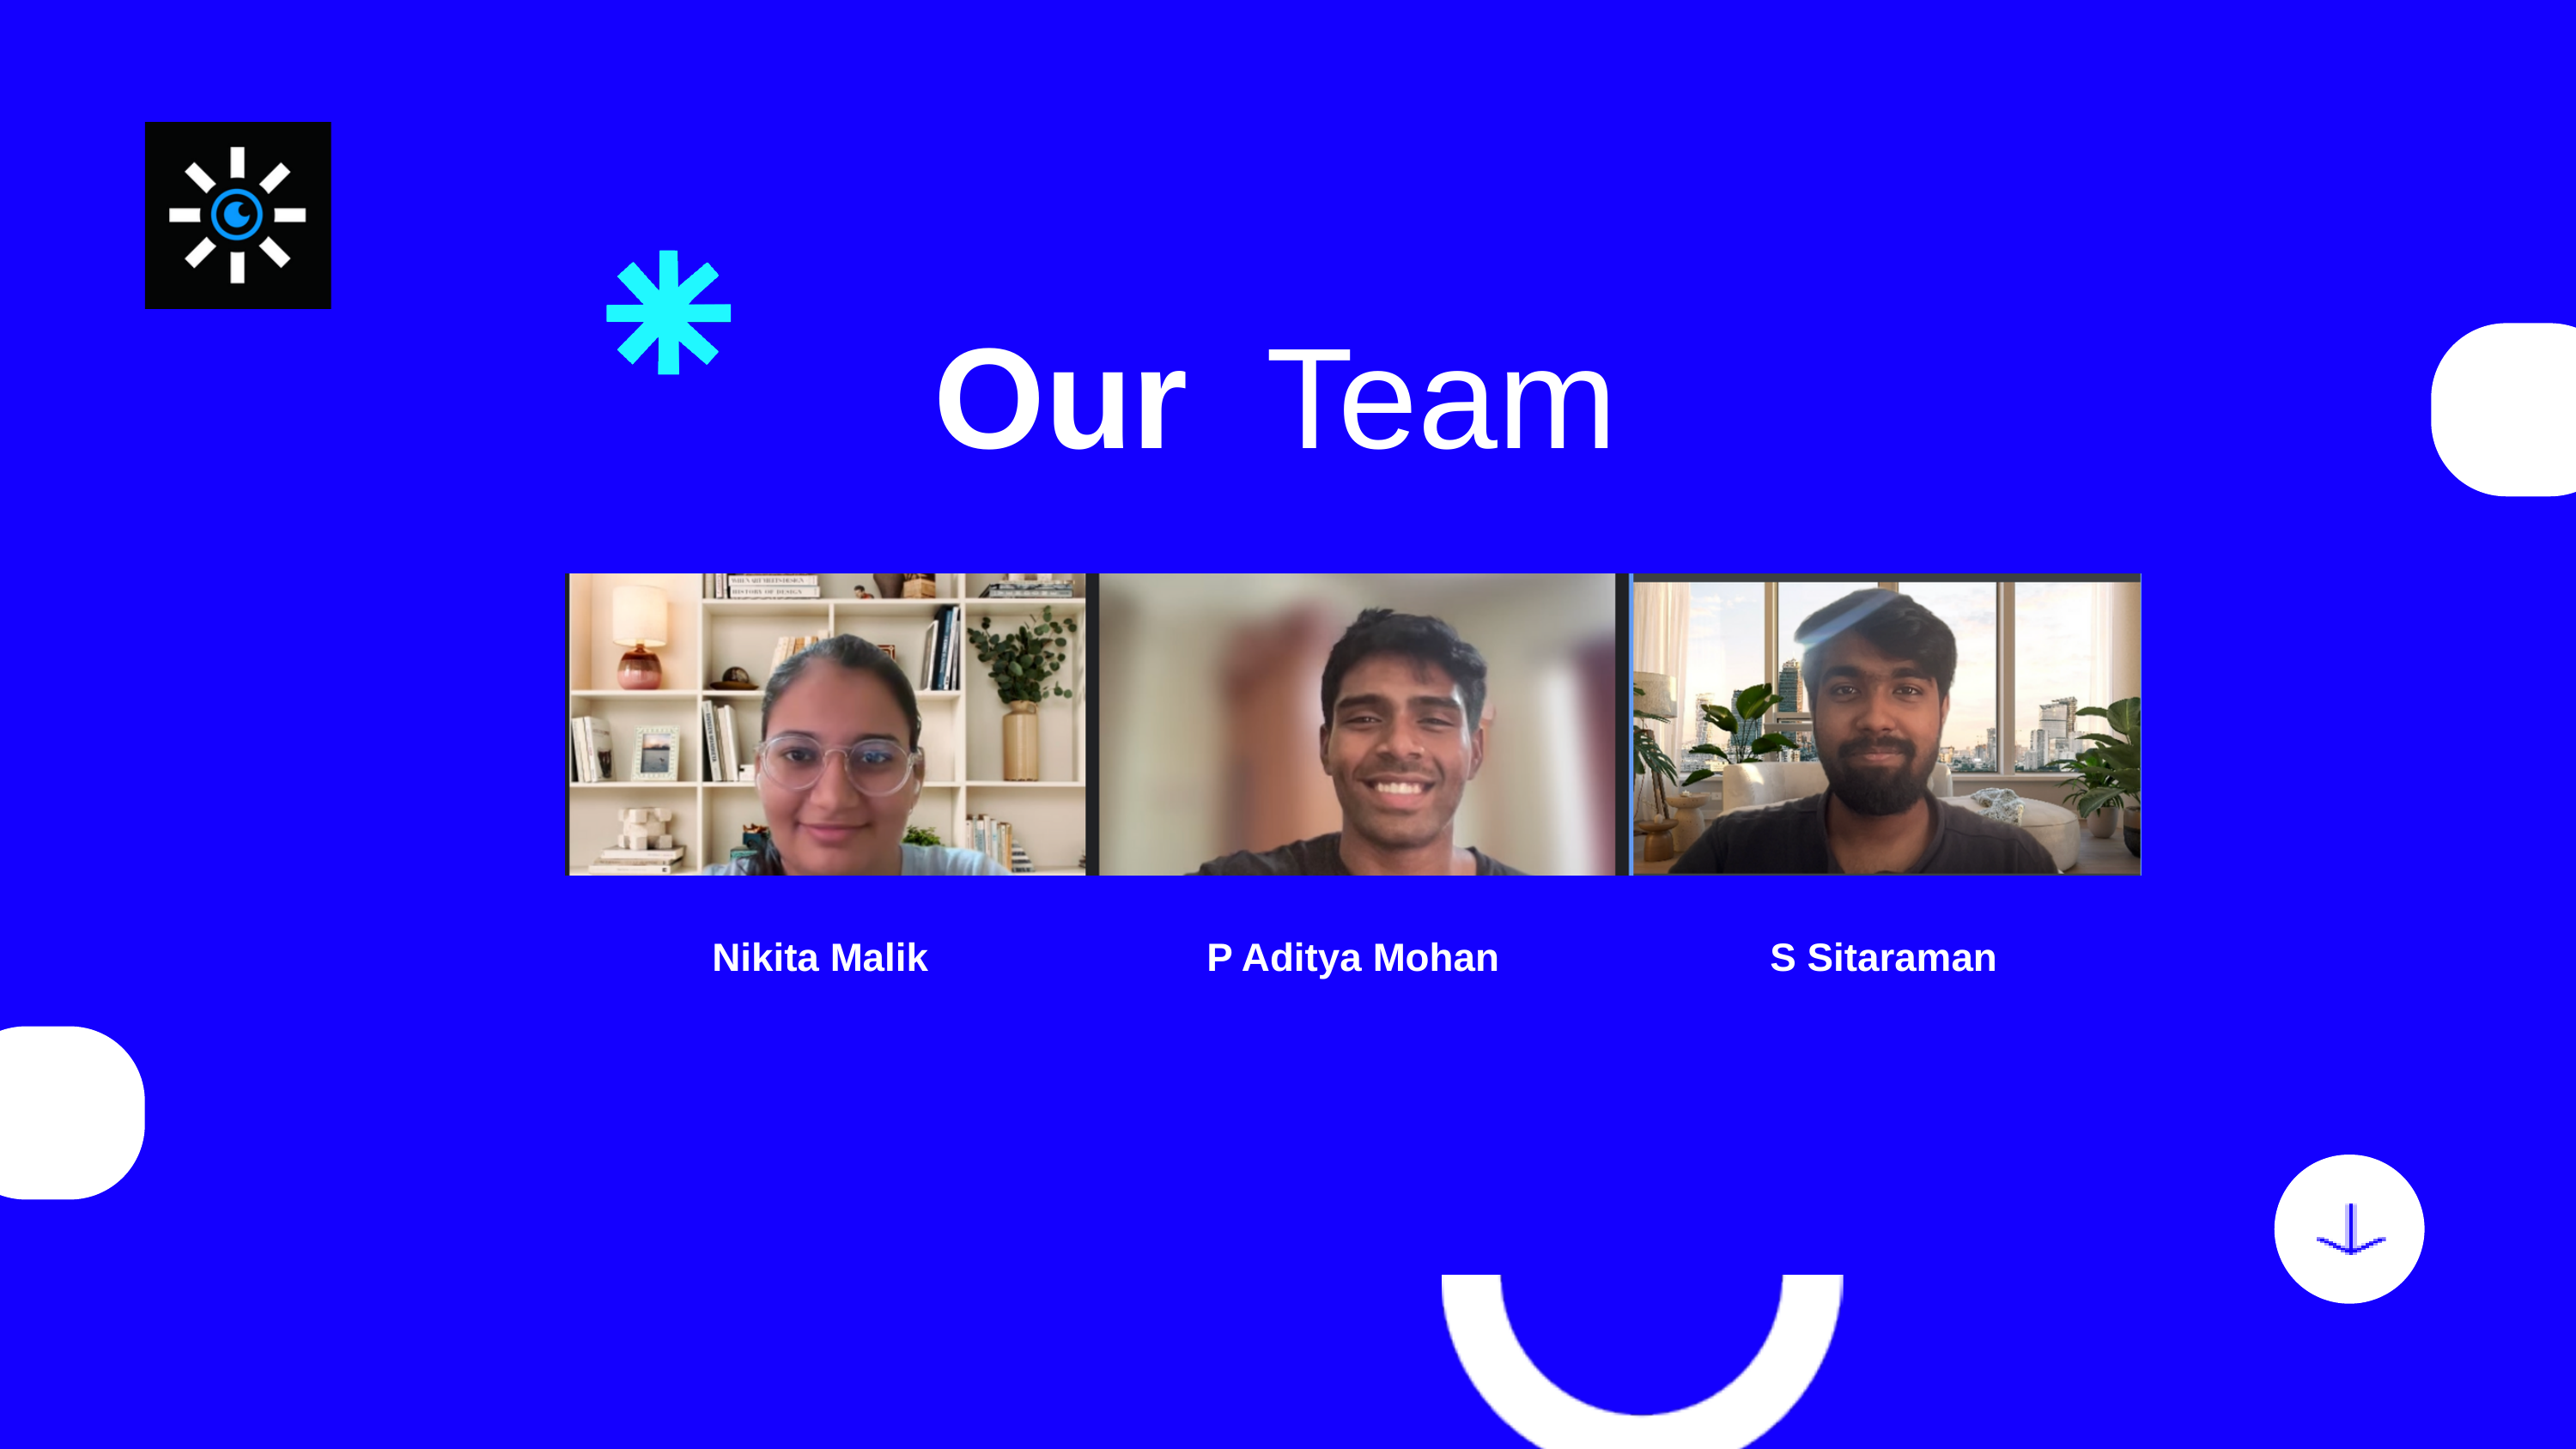

Our
Team

Nikita Malik
P Aditya Mohan
S Sitaraman